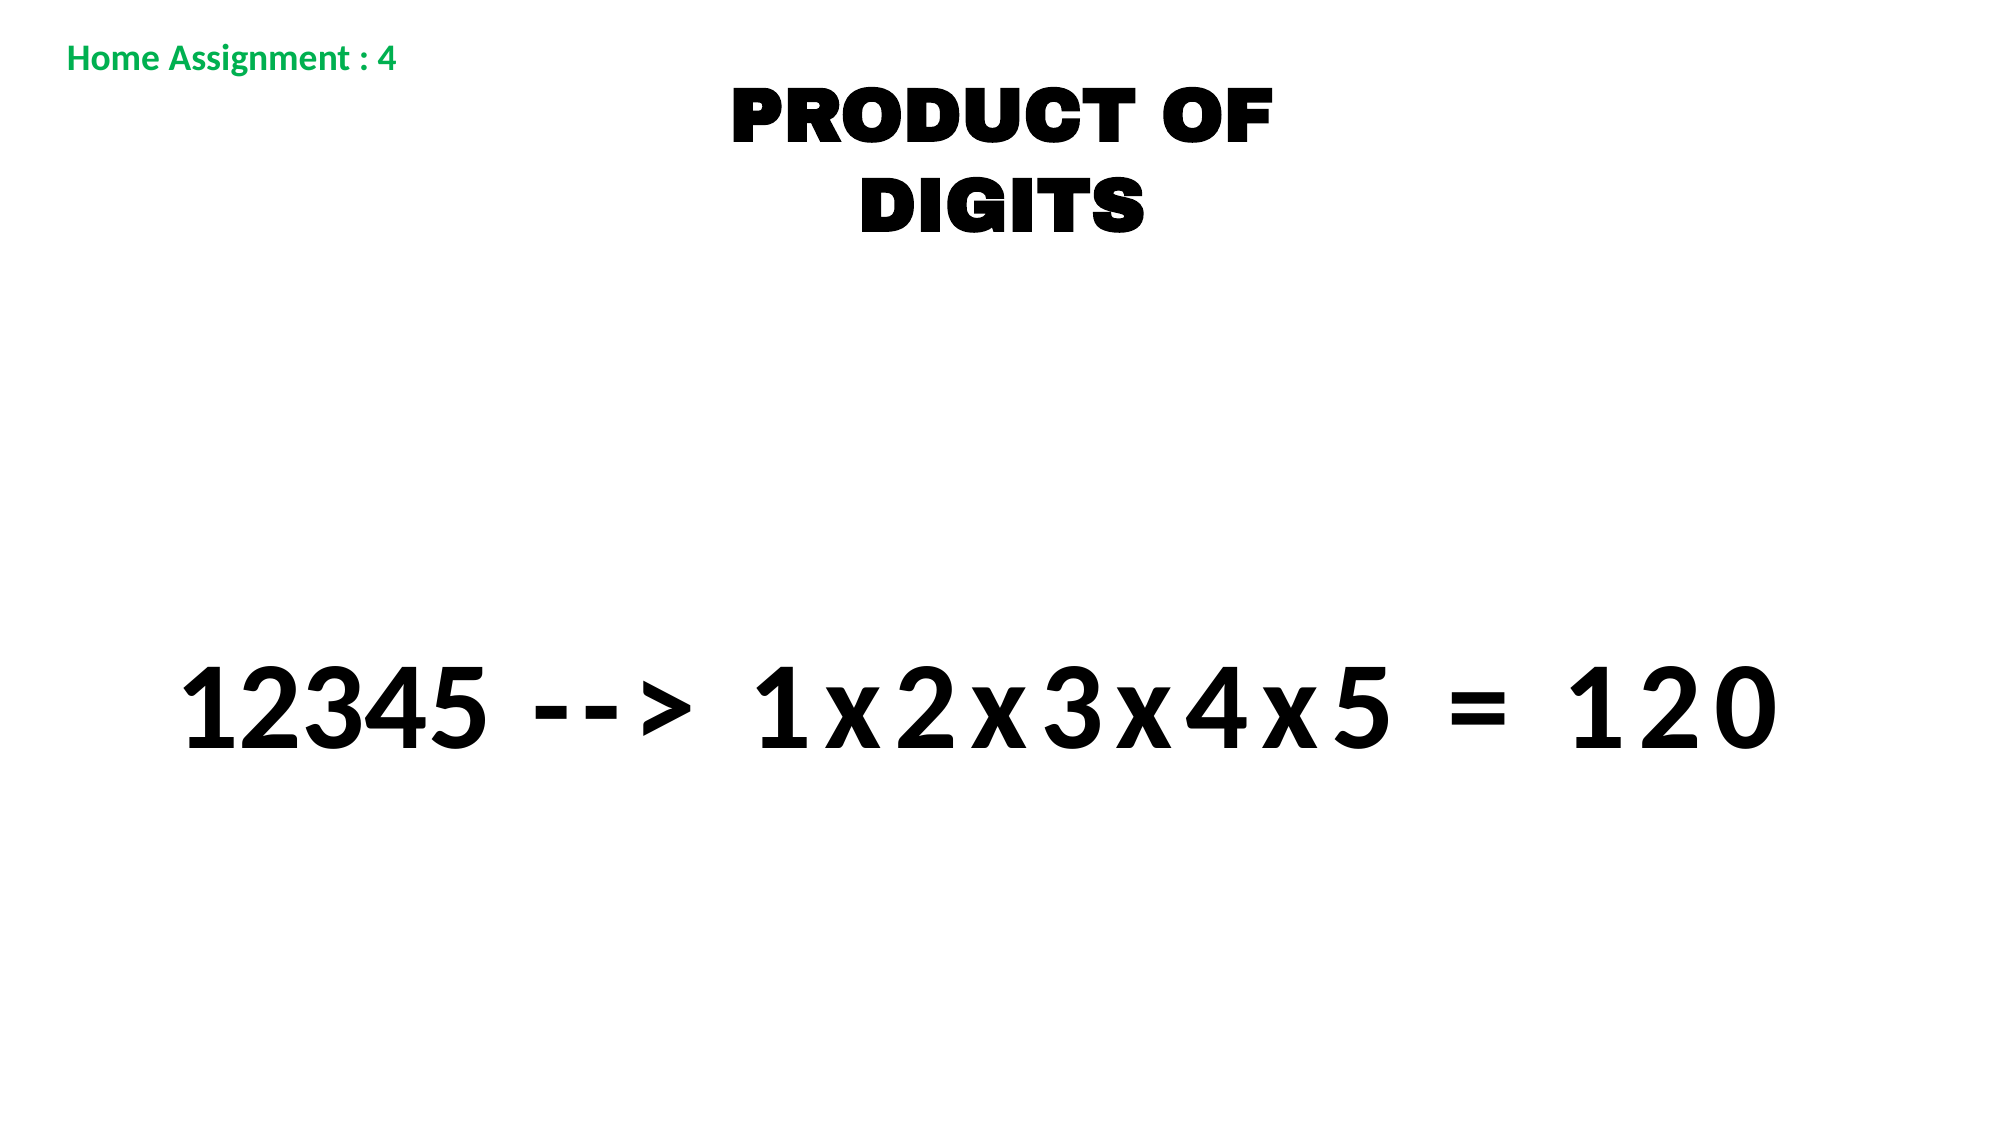

Home Assignment : 4
PRODUCT OF DIGITS
12345 --> 1x2x3x4x5 = 120